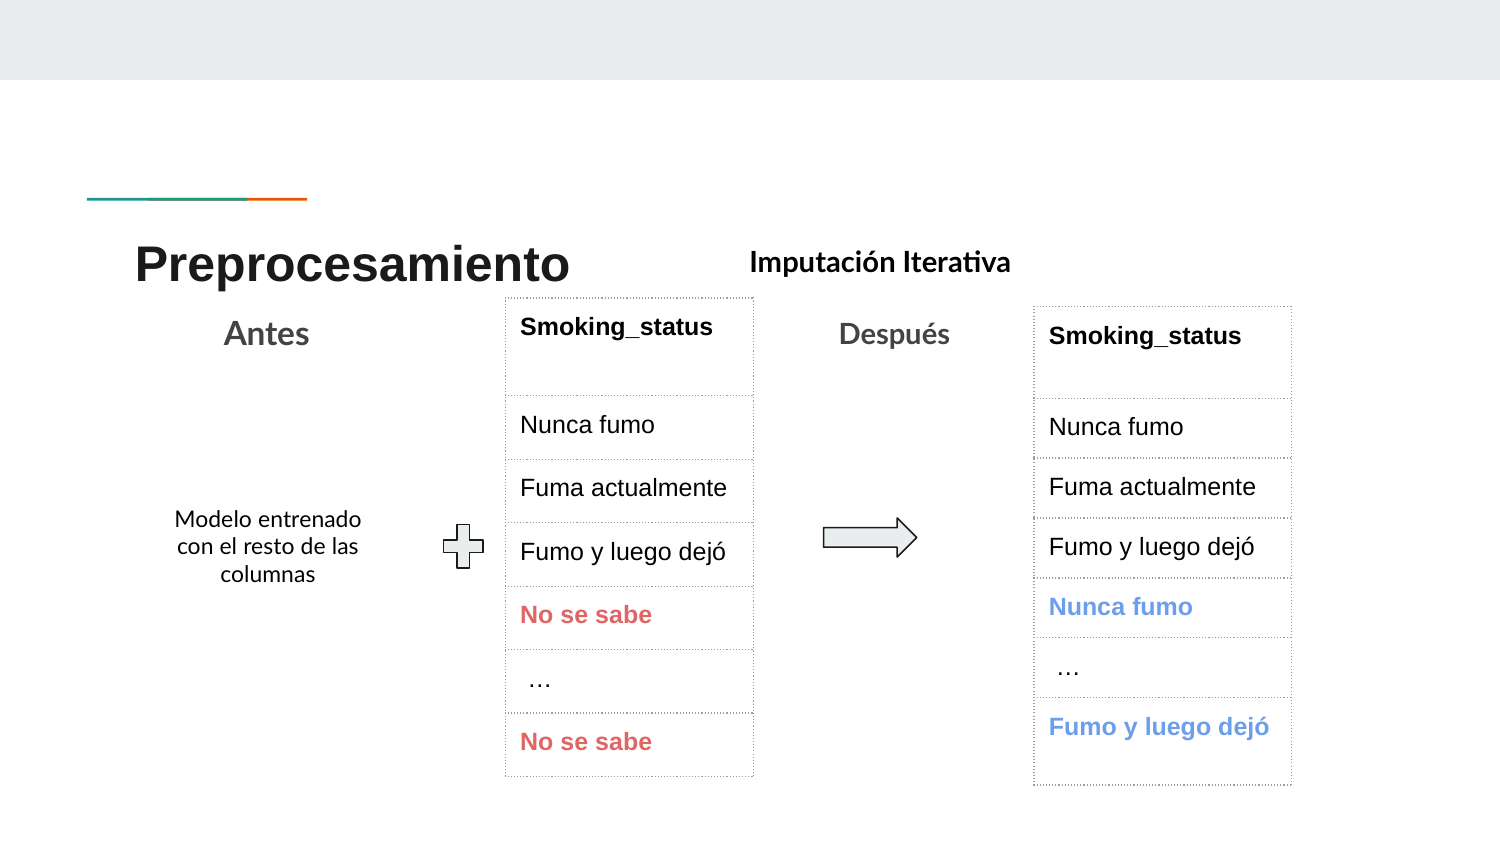

# Preprocesamiento

Imputación Iterativa
Antes
| Smoking\_status |
| --- |
| Nunca fumo |
| Fuma actualmente |
| Fumo y luego dejó |
| No se sabe |
| … |
| No se sabe |
Después
| Smoking\_status |
| --- |
| Nunca fumo |
| Fuma actualmente |
| Fumo y luego dejó |
| Nunca fumo |
| … |
| Fumo y luego dejó |
Modelo entrenado con el resto de las columnas